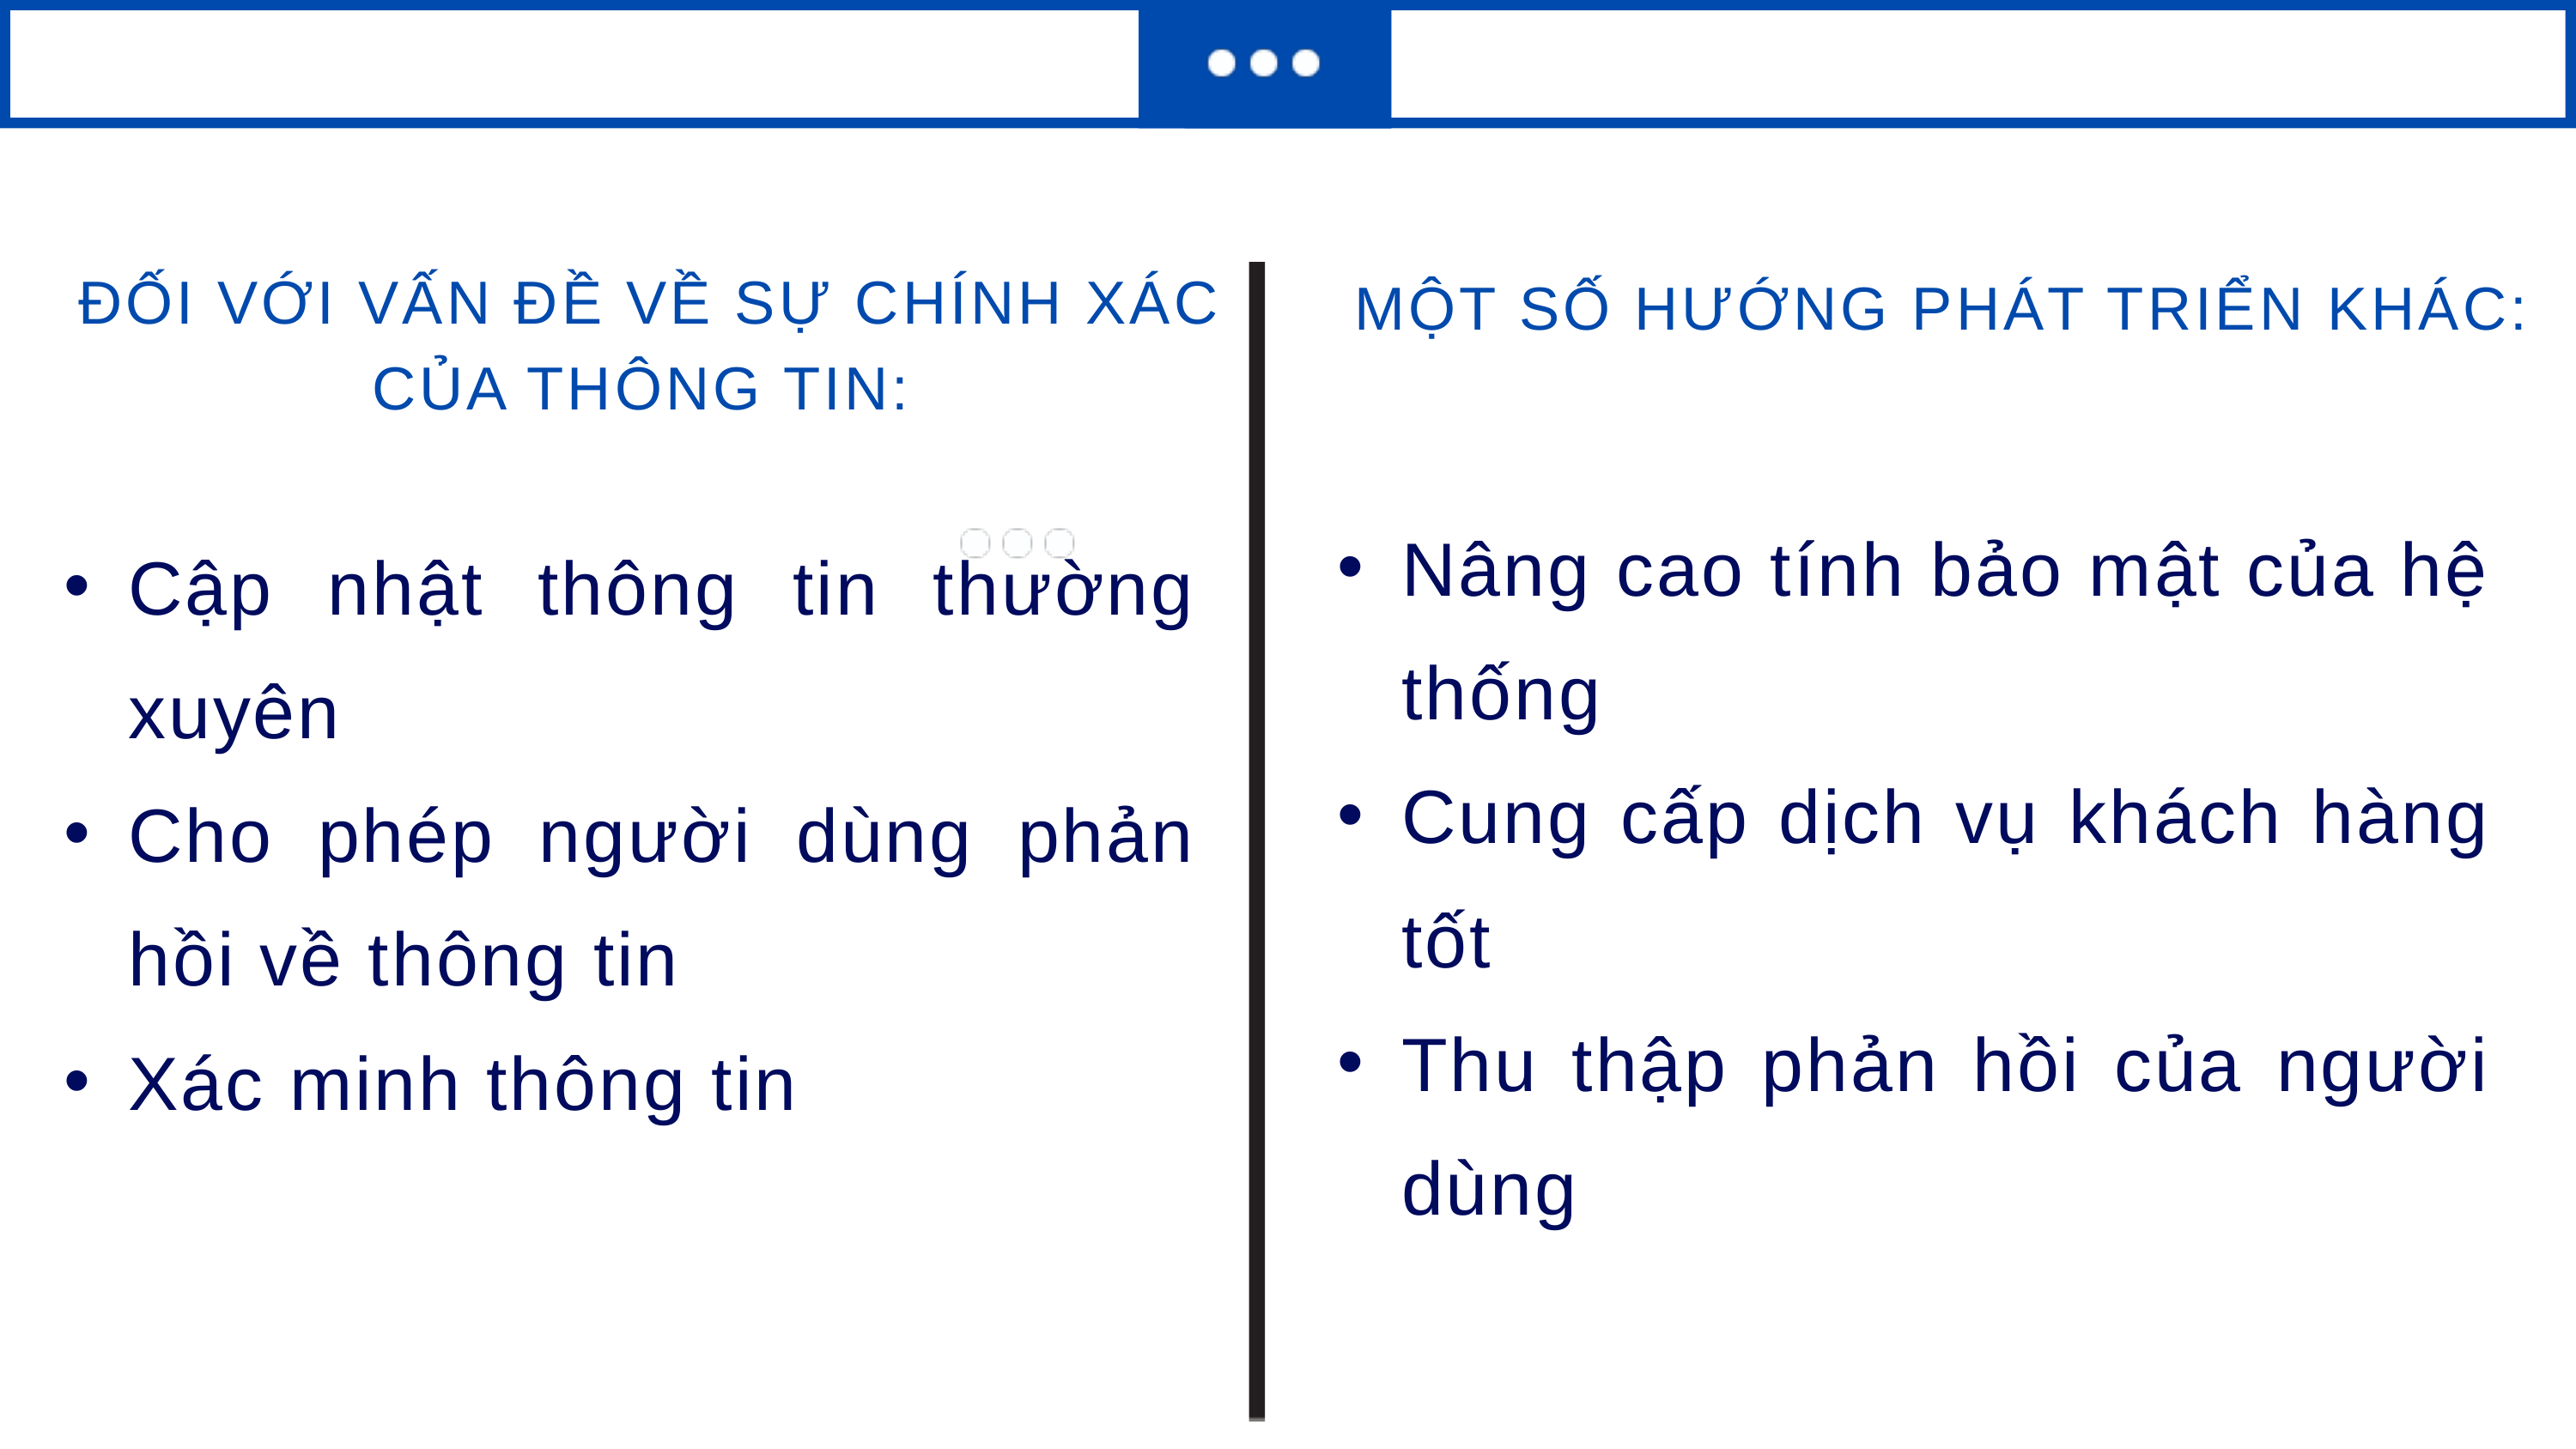

ĐỐI VỚI VẤN ĐỀ VỀ SỰ CHÍNH XÁC CỦA THÔNG TIN:
MỘT SỐ HƯỚNG PHÁT TRIỂN KHÁC:

Nâng cao tính bảo mật của hệ thống
Cung cấp dịch vụ khách hàng tốt
Thu thập phản hồi của người dùng
Cập nhật thông tin thường xuyên
Cho phép người dùng phản hồi về thông tin
Xác minh thông tin